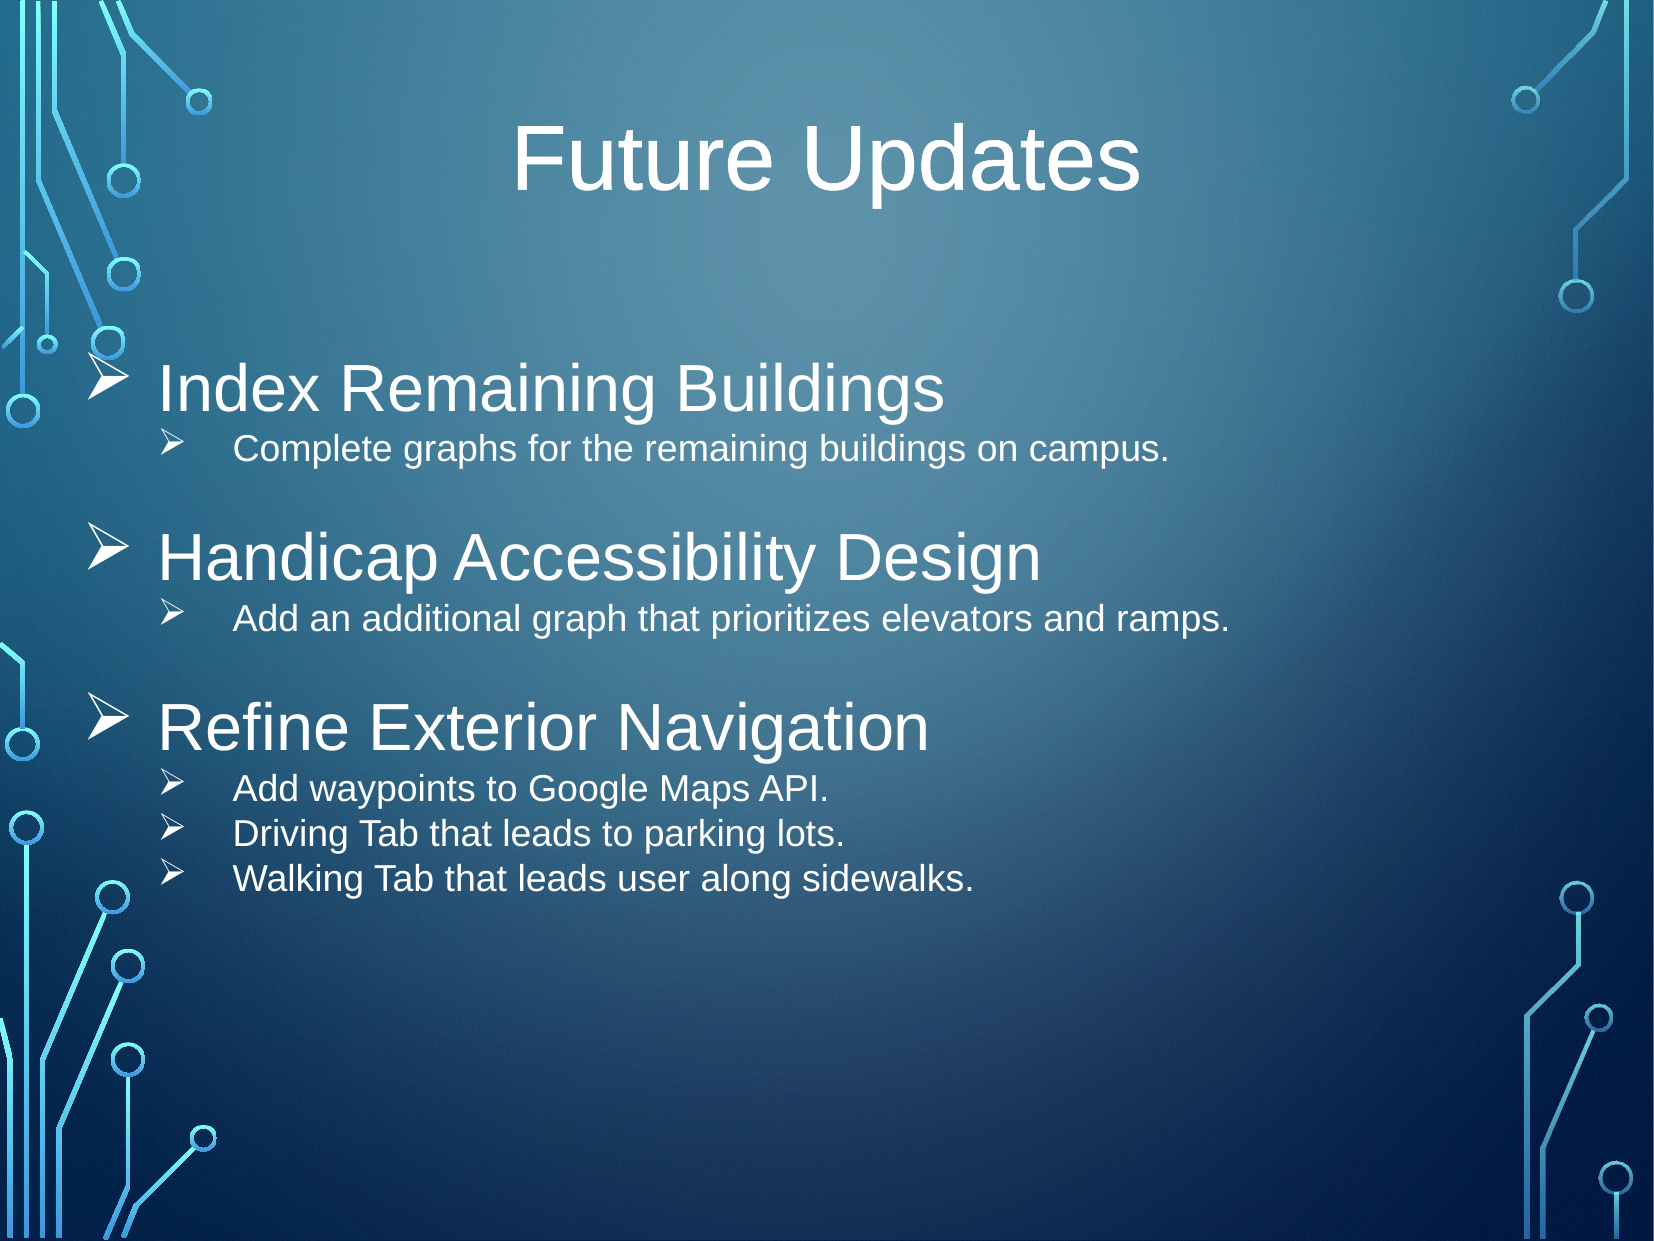

Future Updates
Index Remaining Buildings
Complete graphs for the remaining buildings on campus.

Handicap Accessibility Design
Add an additional graph that prioritizes elevators and ramps.

Refine Exterior Navigation
Add waypoints to Google Maps API.
Driving Tab that leads to parking lots.
Walking Tab that leads user along sidewalks.